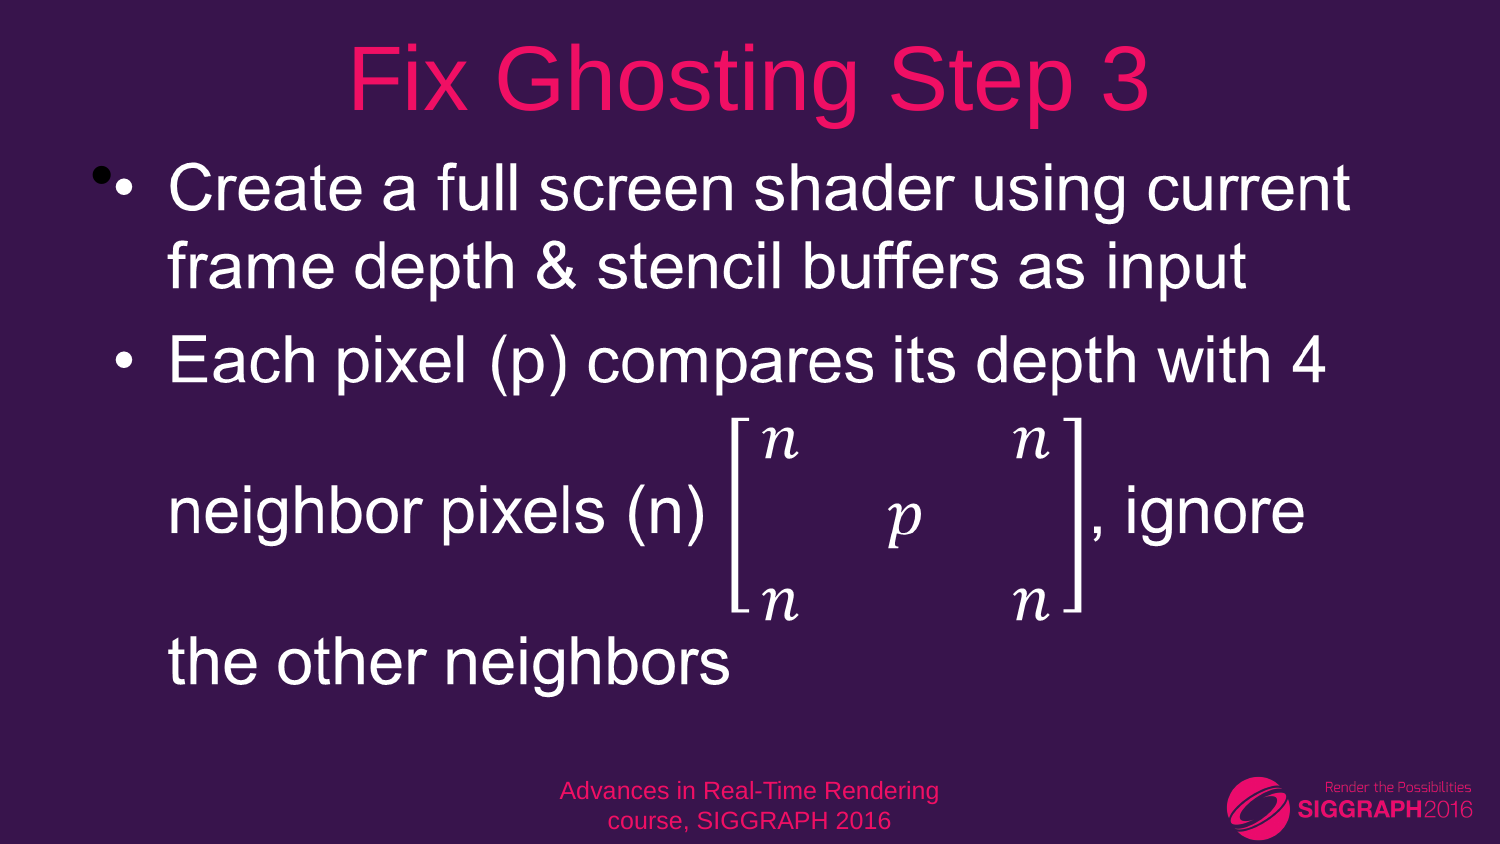

# Fix Ghosting Step 3

Advances in Real-Time Rendering course, SIGGRAPH 2016